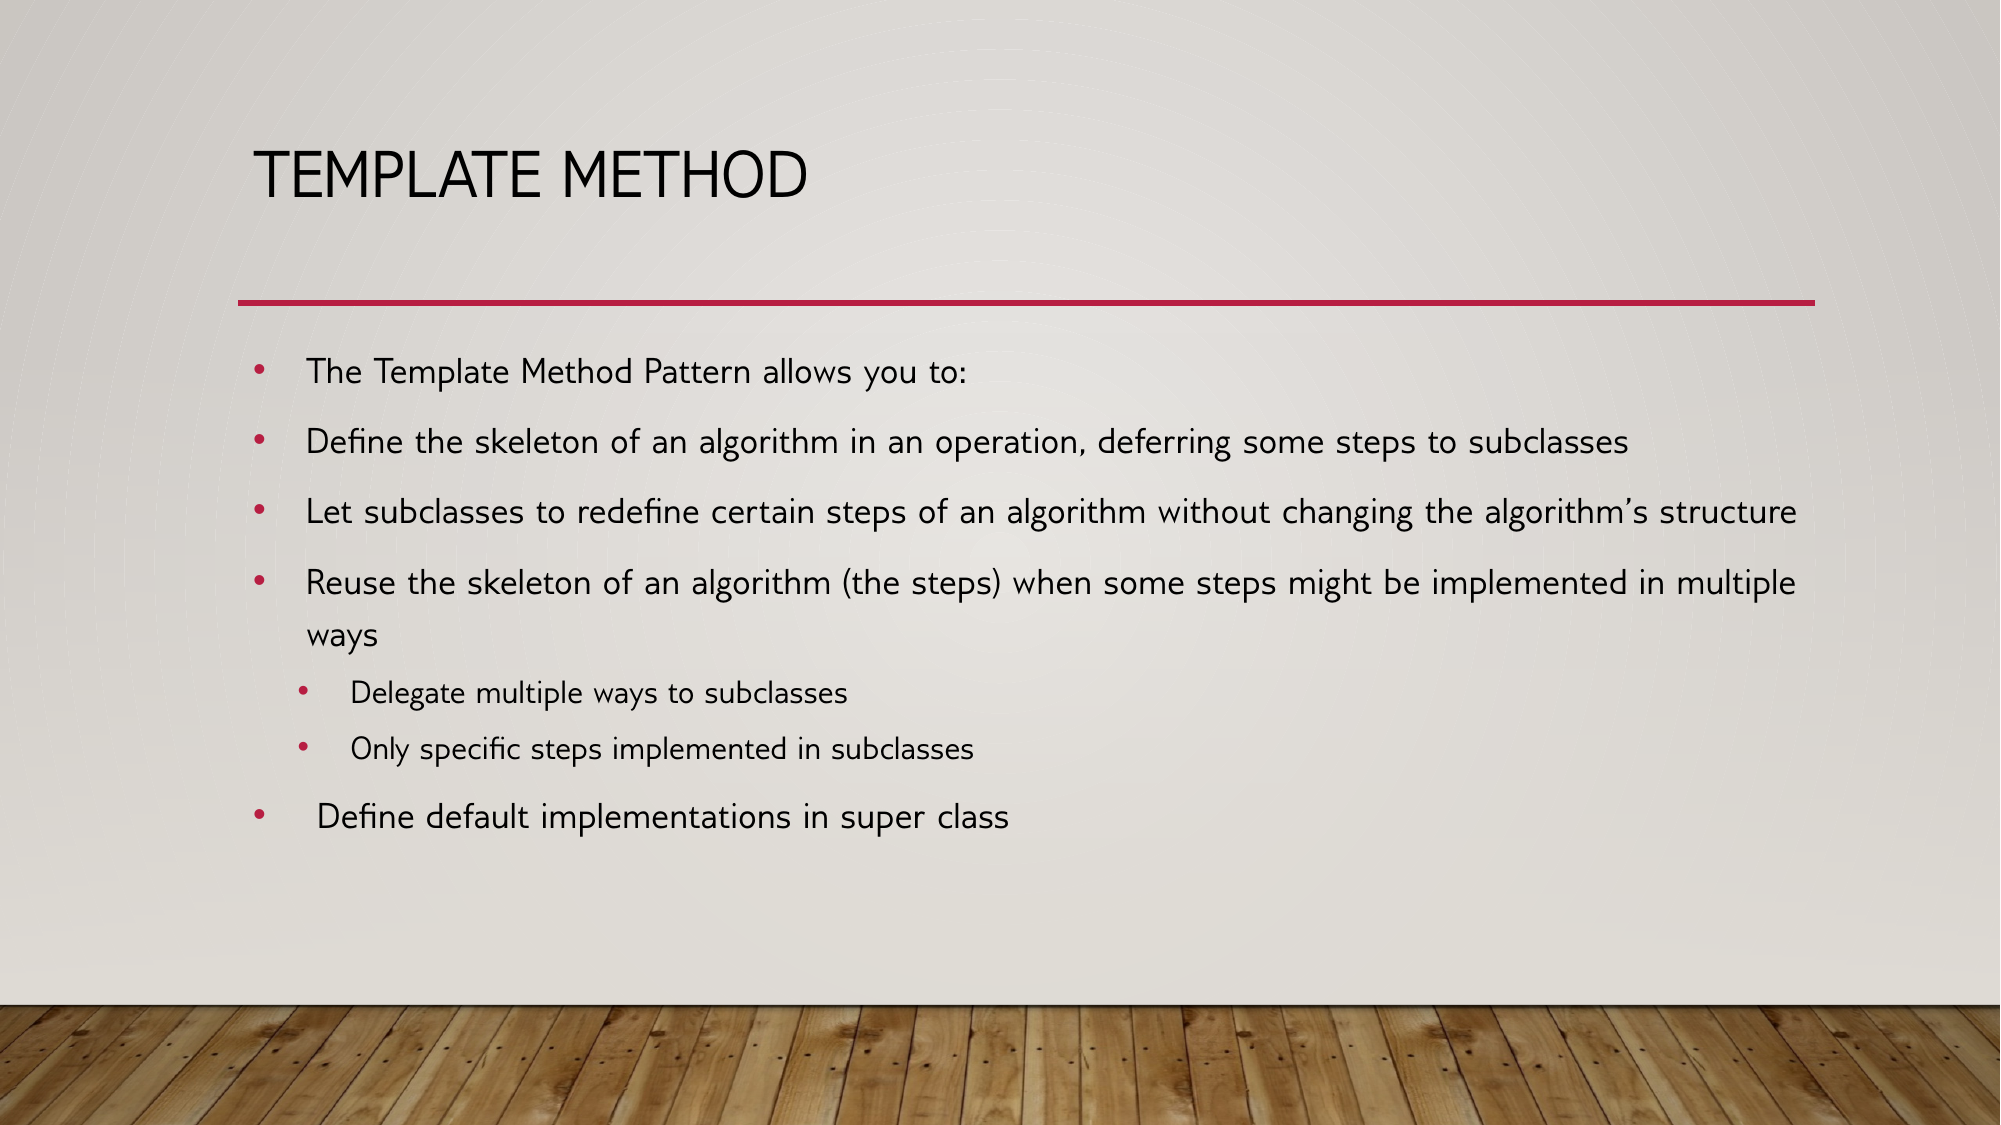

# Template Method
The Template Method Pattern allows you to:
Define the skeleton of an algorithm in an operation, deferring some steps to subclasses
Let subclasses to redefine certain steps of an algorithm without changing the algorithm’s structure
Reuse the skeleton of an algorithm (the steps) when some steps might be implemented in multiple ways
Delegate multiple ways to subclasses
Only specific steps implemented in subclasses
 Define default implementations in super class